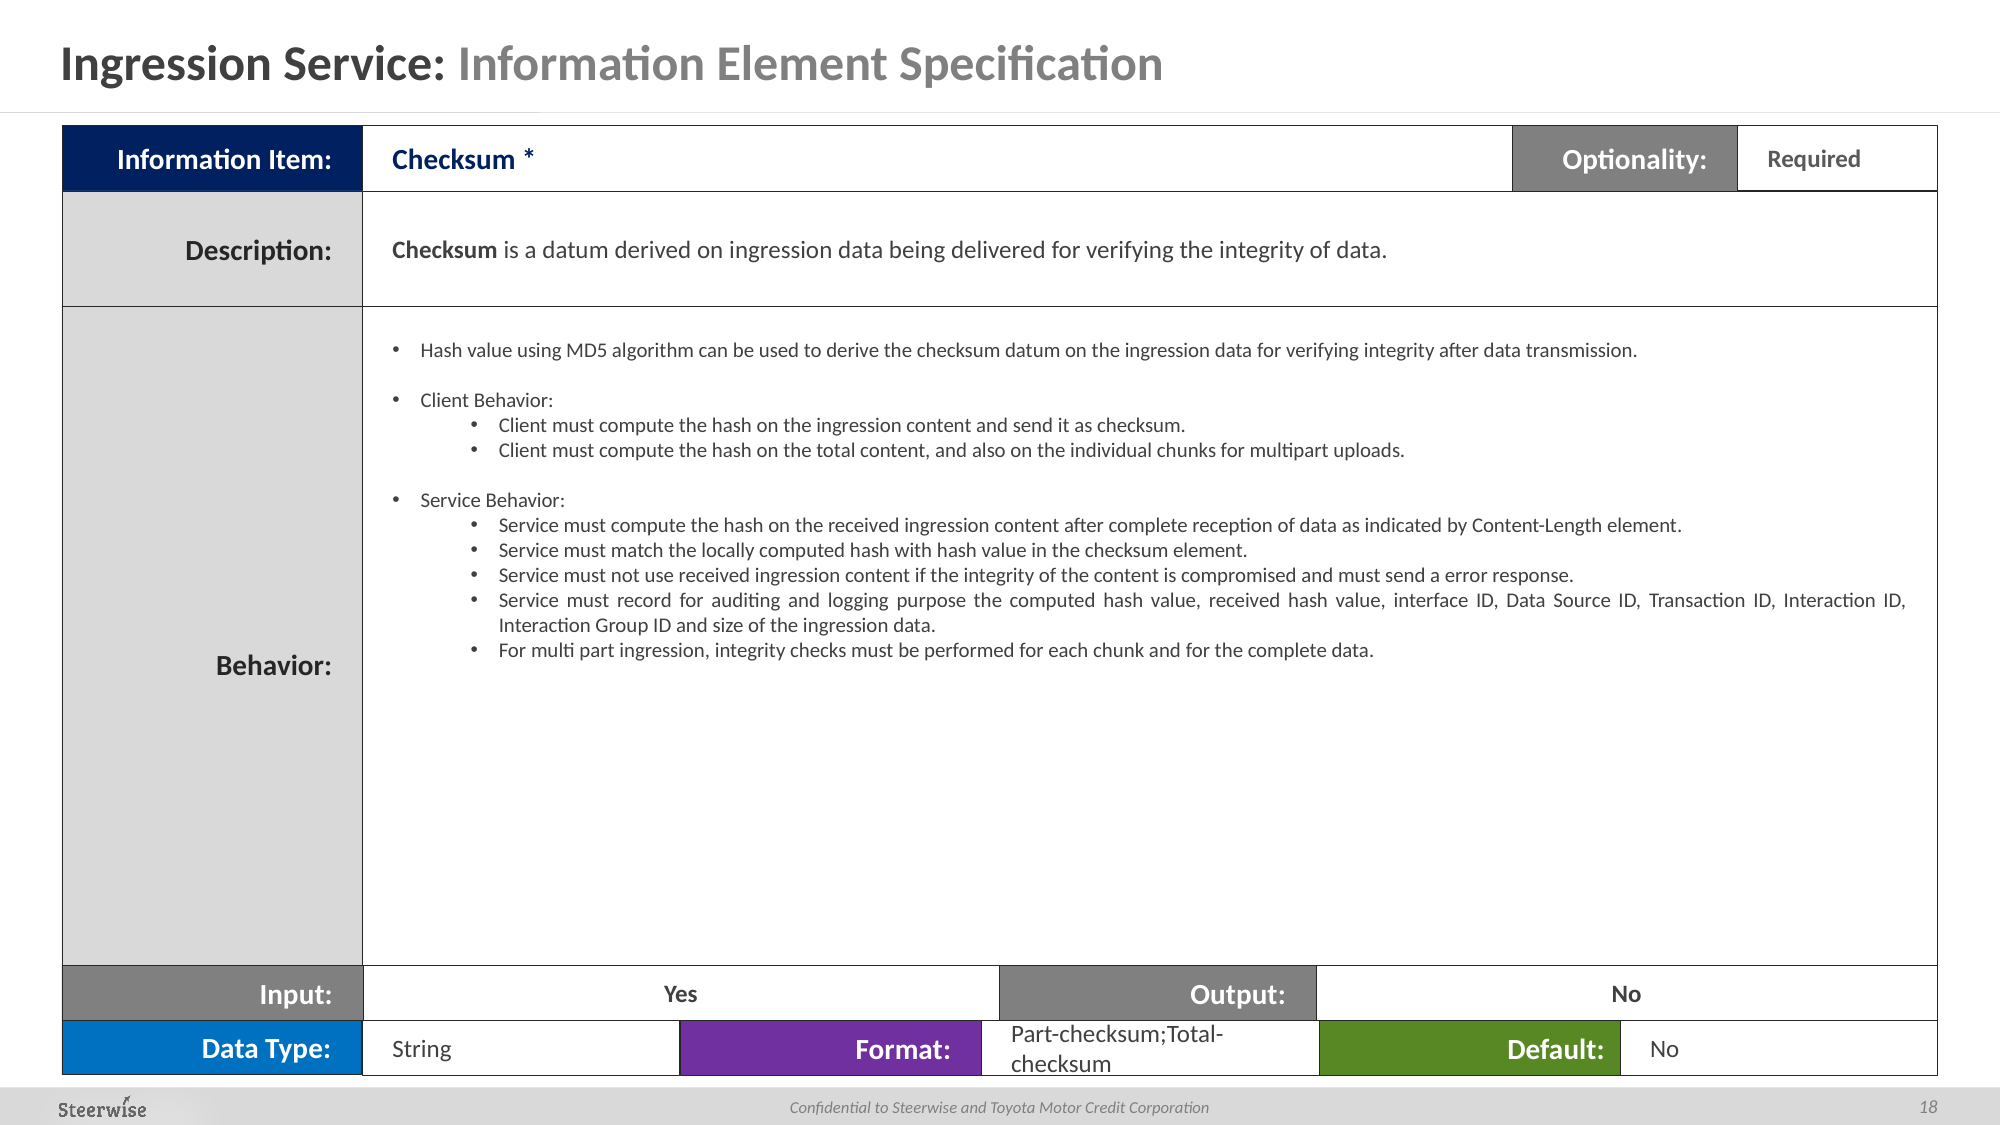

# Ingression Service: Information Element Specification
Required
Information Item:
Checksum *
Optionality:
Description:
Checksum is a datum derived on ingression data being delivered for verifying the integrity of data.
Hash value using MD5 algorithm can be used to derive the checksum datum on the ingression data for verifying integrity after data transmission.

Client Behavior:
Client must compute the hash on the ingression content and send it as checksum.
Client must compute the hash on the total content, and also on the individual chunks for multipart uploads.

Service Behavior:
Service must compute the hash on the received ingression content after complete reception of data as indicated by Content-Length element.
Service must match the locally computed hash with hash value in the checksum element.
Service must not use received ingression content if the integrity of the content is compromised and must send a error response.
Service must record for auditing and logging purpose the computed hash value, received hash value, interface ID, Data Source ID, Transaction ID, Interaction ID, Interaction Group ID and size of the ingression data.
For multi part ingression, integrity checks must be performed for each chunk and for the complete data.

Behavior:
Output:
No
Input:
Yes
Data Type:
Default:
No
Format:
Part-checksum;Total-checksum
String
18